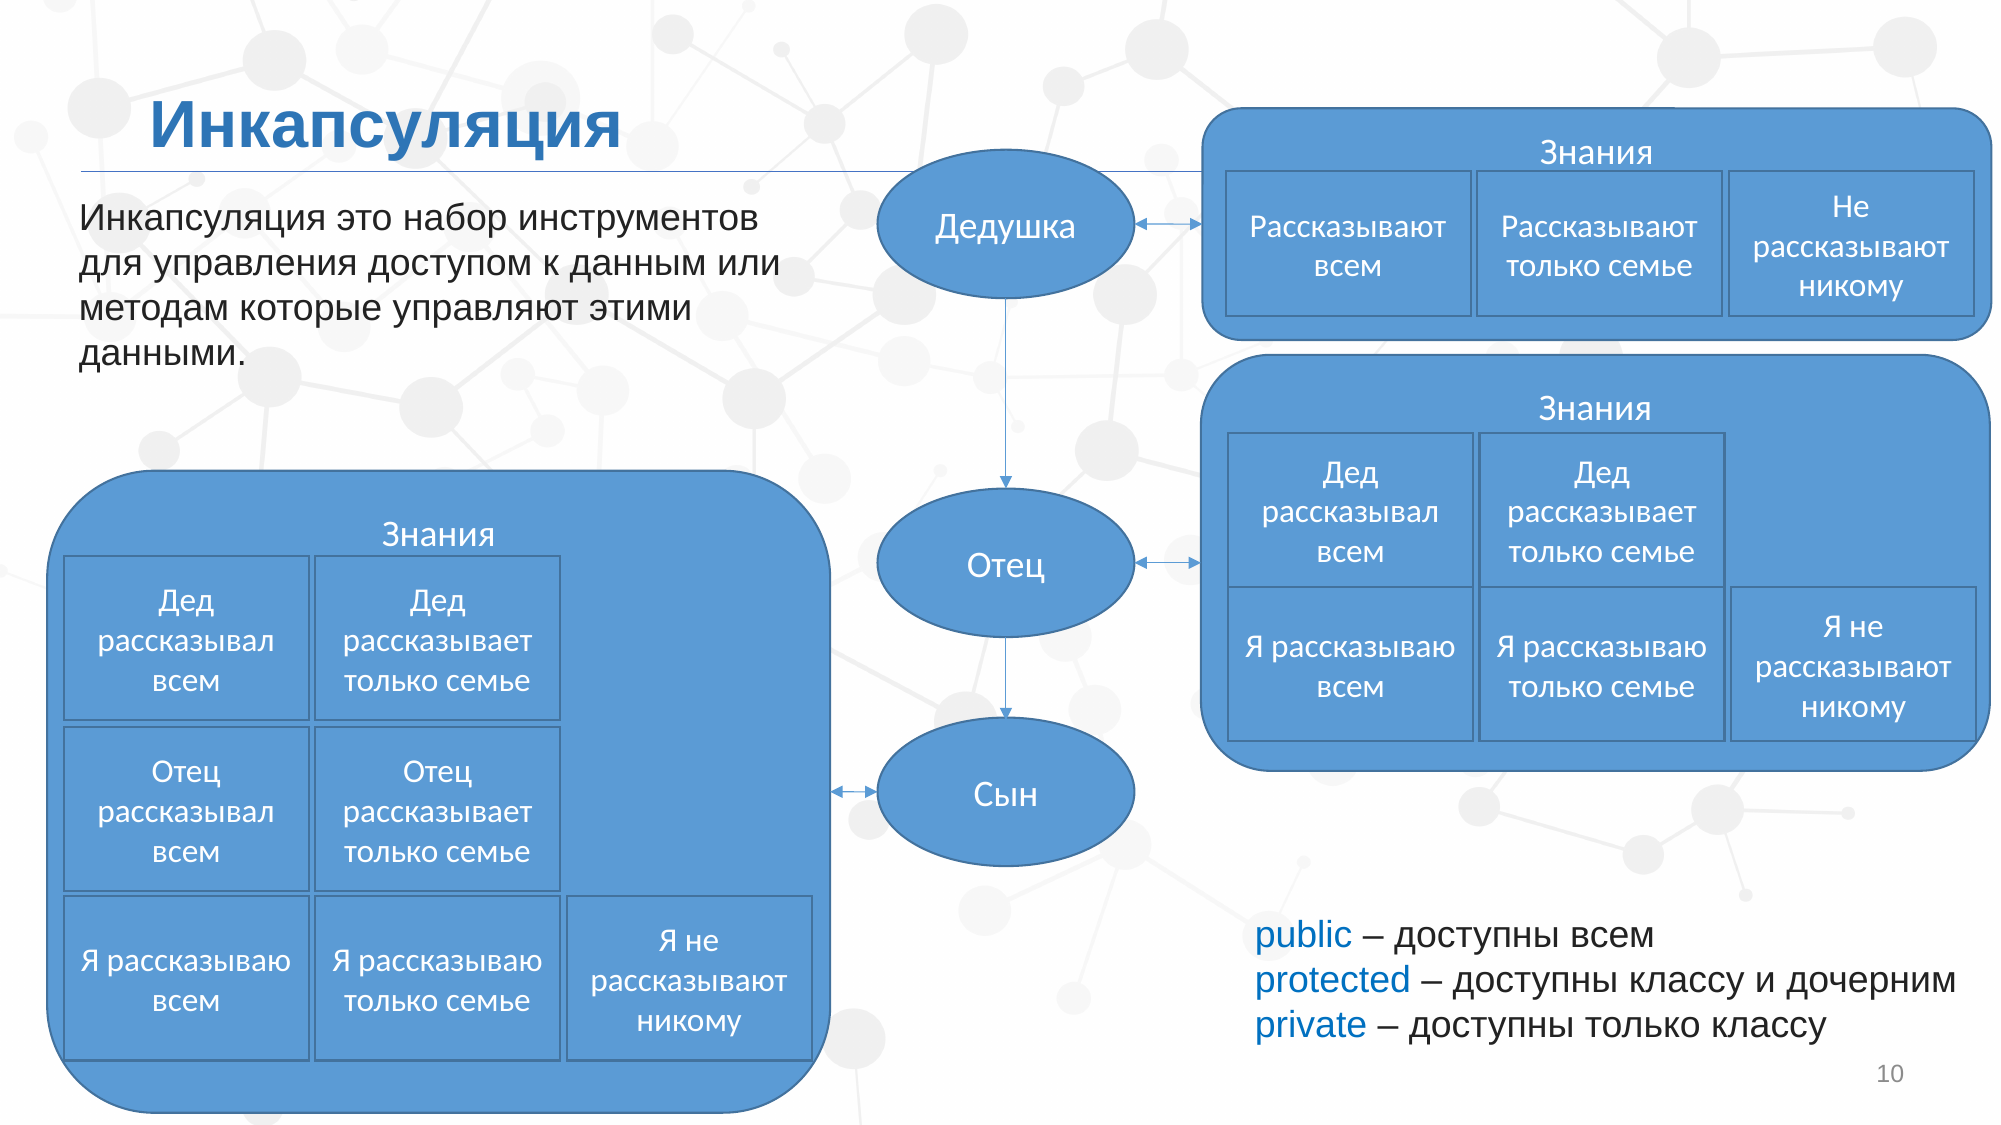

Инкапсуляция
Знания
Рассказывают всем
Рассказывают только семье
Не рассказывают никому
Дедушка

Инкапсуляция это набор инструментов для управления доступом к данным или методам которые управляют этими данными.
Знания
Дед рассказывал всем
Дед рассказывает только семье
Я рассказываю всем
Я рассказываю только семье
Я не рассказывают никому
Знания
Дед рассказывал всем
Дед рассказывает только семье
Отец рассказывал всем
Отец рассказывает только семье
Я рассказываю всем
Я рассказываю только семье
Я не рассказывают никому
Отец
Сын
public – доступны всем
protected – доступны классу и дочерним
private – доступны только классу
10